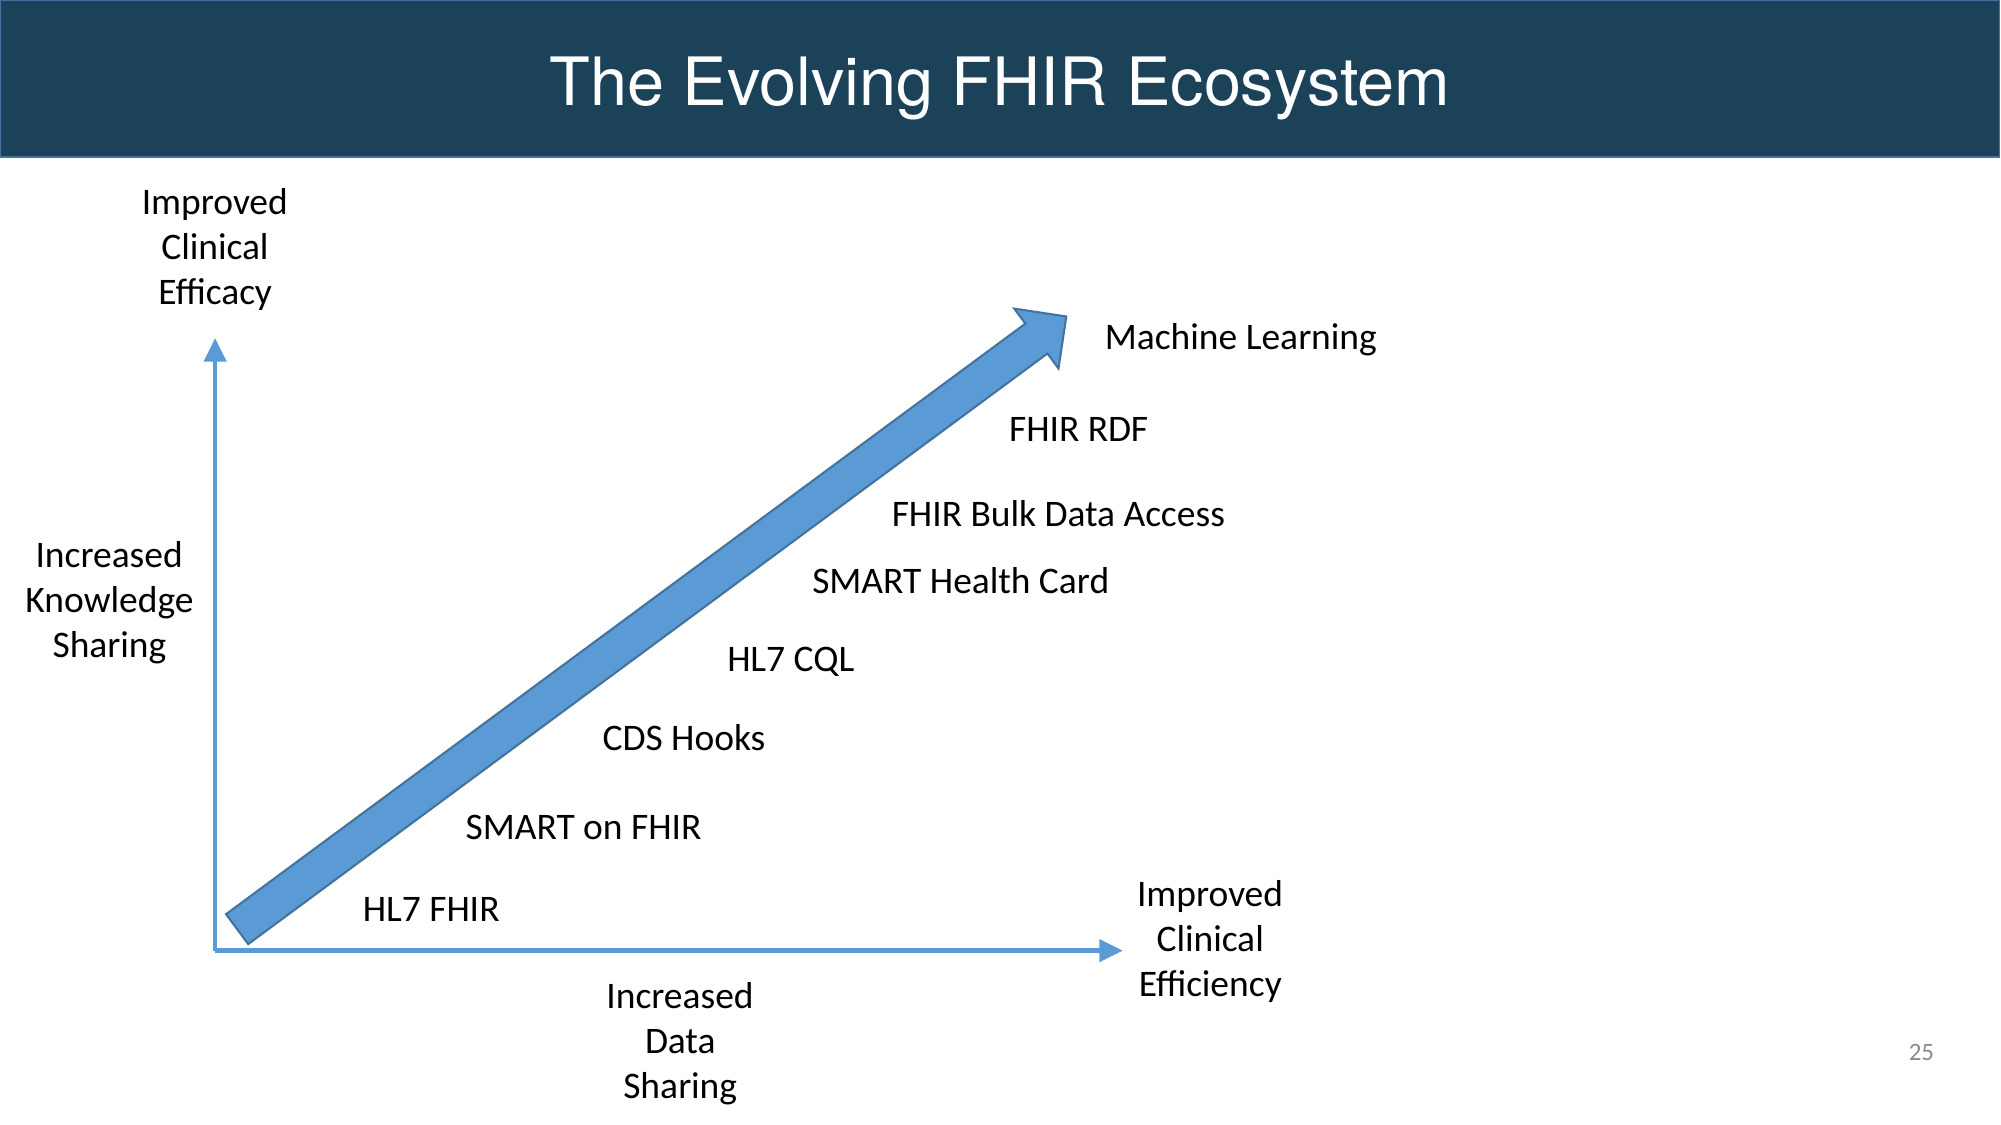

The Evolving FHIR Ecosystem
Improved Clinical Efficacy
Machine Learning
FHIR RDF
FHIR Bulk Data Access
Increased
Knowledge
Sharing
SMART Health Card

HL7 CQL
CDS Hooks
SMART on FHIR
Improved Clinical Efficiency
HL7 FHIR
Increased
Data
Sharing
25